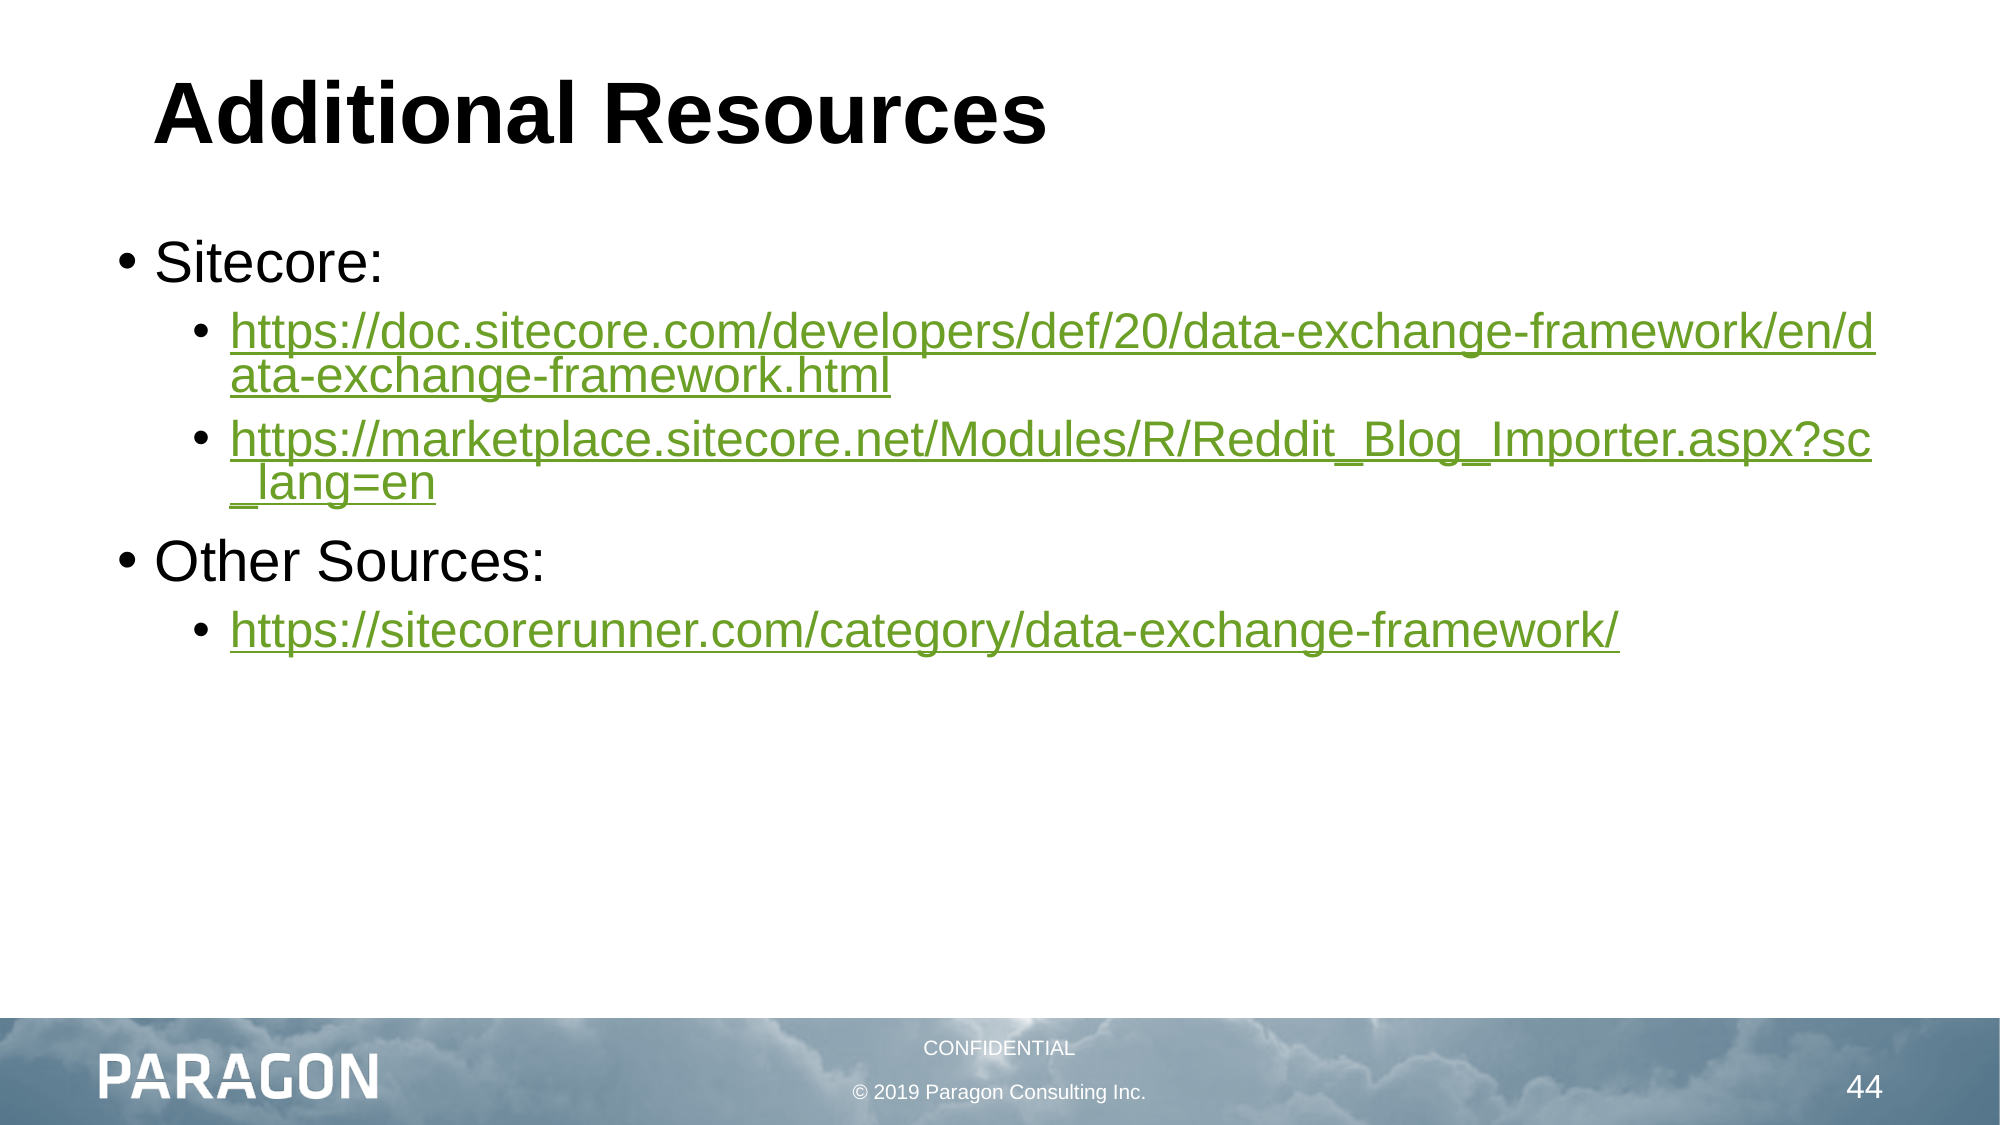

# Additional Resources
Sitecore:
https://doc.sitecore.com/developers/def/20/data-exchange-framework/en/data-exchange-framework.html
https://marketplace.sitecore.net/Modules/R/Reddit_Blog_Importer.aspx?sc_lang=en
Other Sources:
https://sitecorerunner.com/category/data-exchange-framework/
44